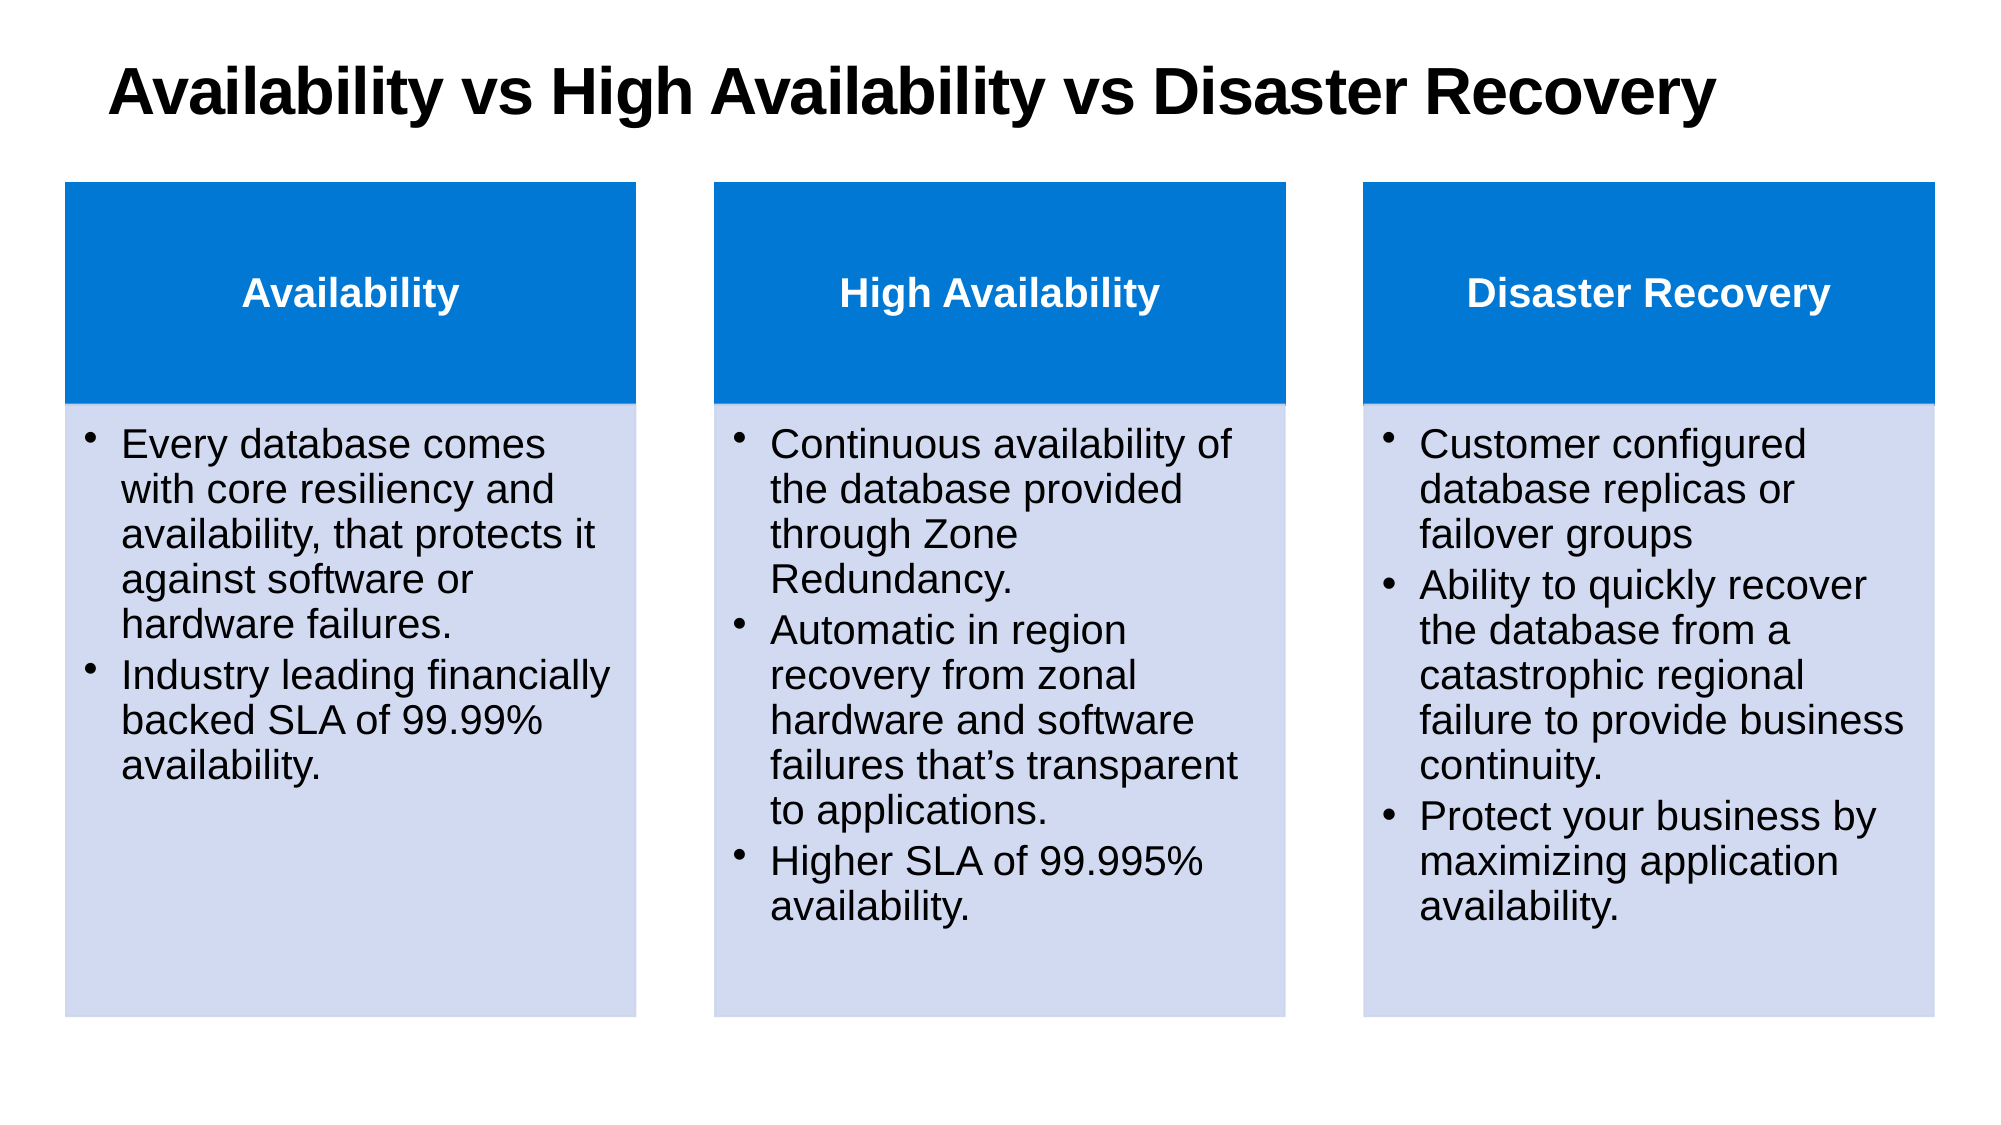

# Availability vs High Availability vs Disaster Recovery
Availability
Every database comes with core resiliency and availability, that protects it against software or hardware failures.
Industry leading financially backed SLA of 99.99% availability.
High Availability
Continuous availability of the database provided through Zone Redundancy.
Automatic in region recovery from zonal hardware and software failures that’s transparent to applications.
Higher SLA of 99.995% availability.
Disaster Recovery
Customer configured database replicas or failover groups
Ability to quickly recover the database from a catastrophic regional failure to provide business continuity.
Protect your business by maximizing application availability.